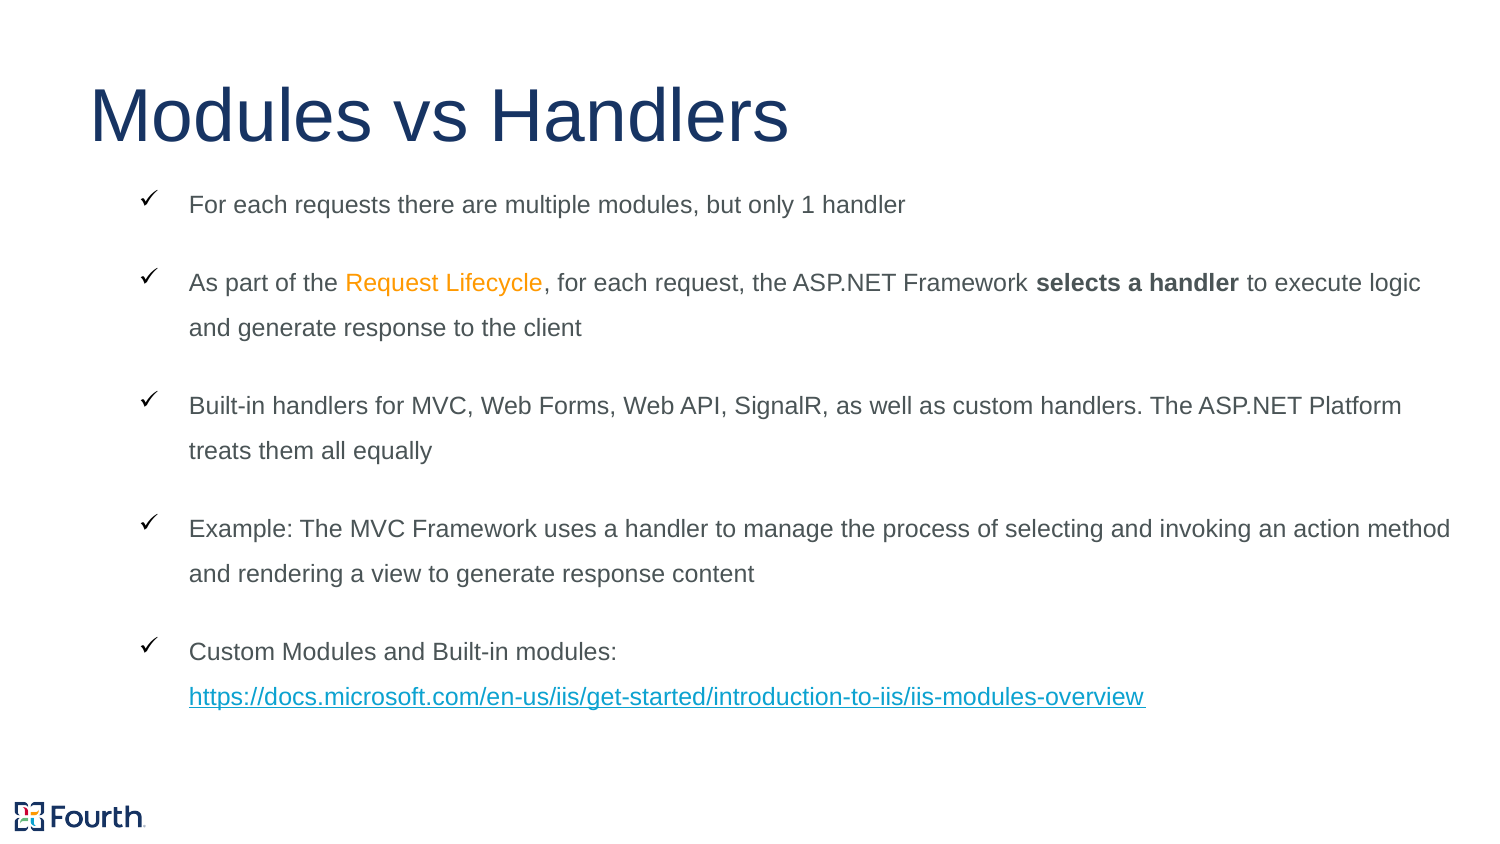

# Modules vs Handlers
For each requests there are multiple modules, but only 1 handler
As part of the Request Lifecycle, for each request, the ASP.NET Framework selects a handler to execute logic and generate response to the client
Built-in handlers for MVC, Web Forms, Web API, SignalR, as well as custom handlers. The ASP.NET Platform treats them all equally
Example: The MVC Framework uses a handler to manage the process of selecting and invoking an action method and rendering a view to generate response content
Custom Modules and Built-in modules: https://docs.microsoft.com/en-us/iis/get-started/introduction-to-iis/iis-modules-overview